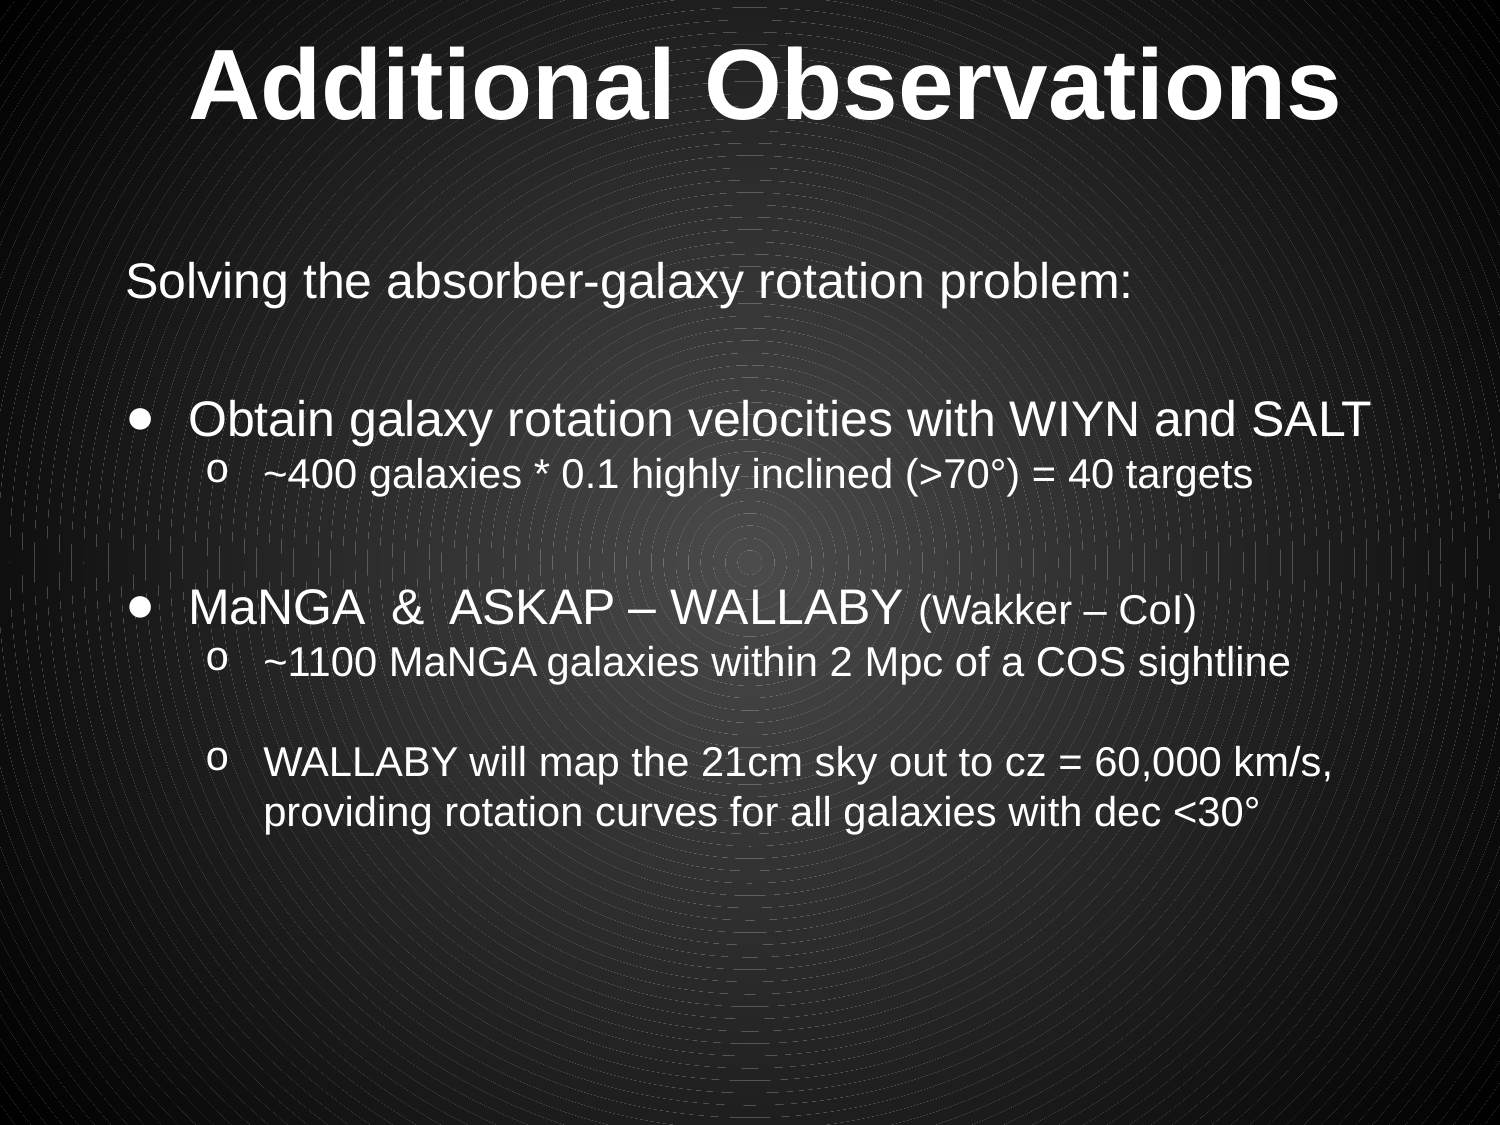

# Additional Observations
Solving the absorber-galaxy rotation problem:

Obtain galaxy rotation velocities with WIYN and SALT
~400 galaxies * 0.1 highly inclined (>70°) = 40 targets

MaNGA  &  ASKAP – WALLABY (Wakker – CoI)
~1100 MaNGA galaxies within 2 Mpc of a COS sightline

WALLABY will map the 21cm sky out to cz = 60,000 km/s, providing rotation curves for all galaxies with dec <30°